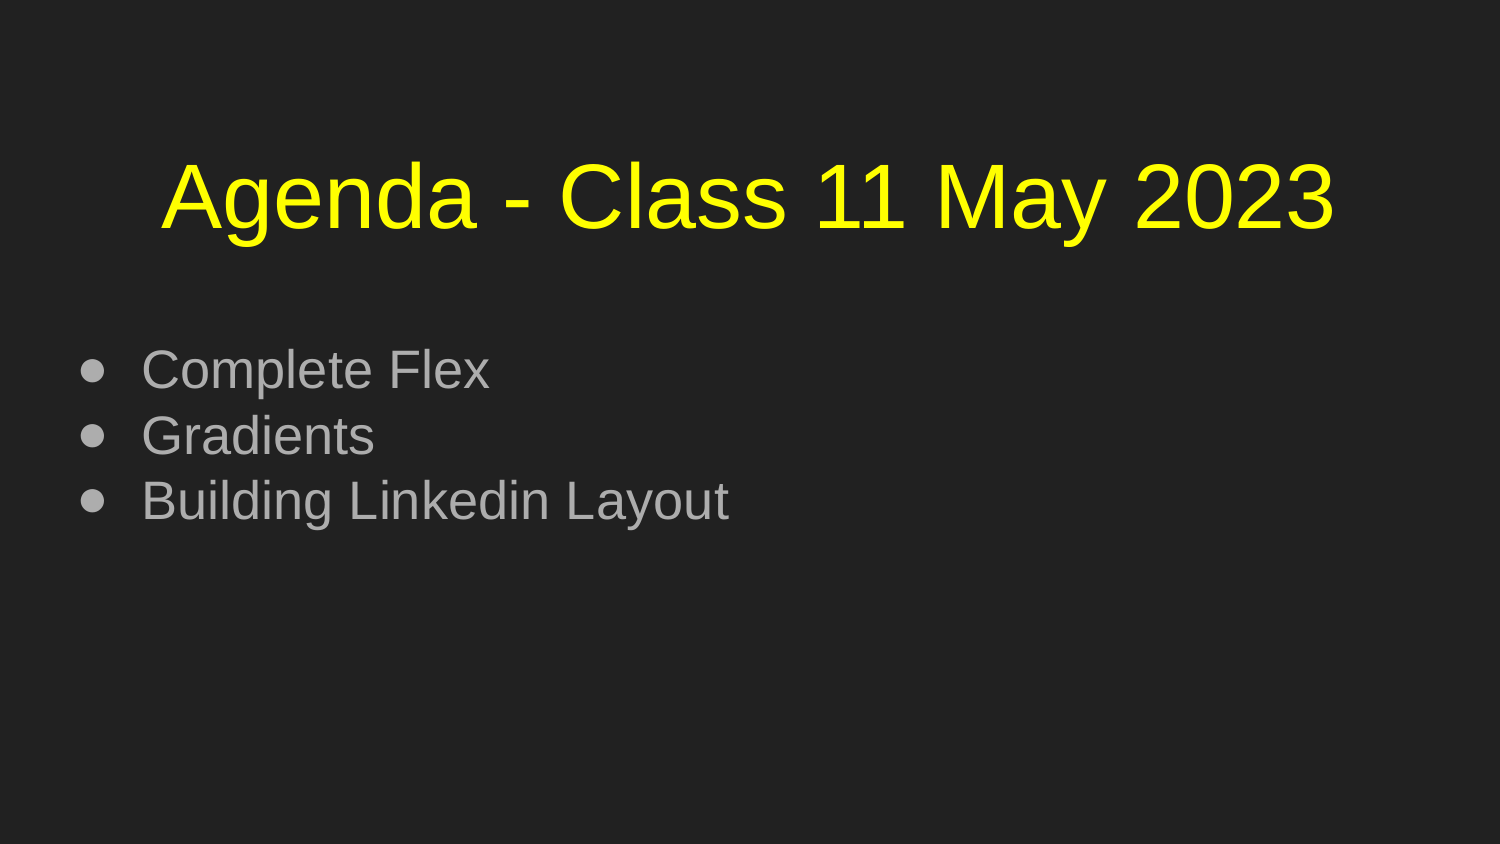

# Agenda - Class 11 May 2023

Complete Flex
Gradients
Building Linkedin Layout